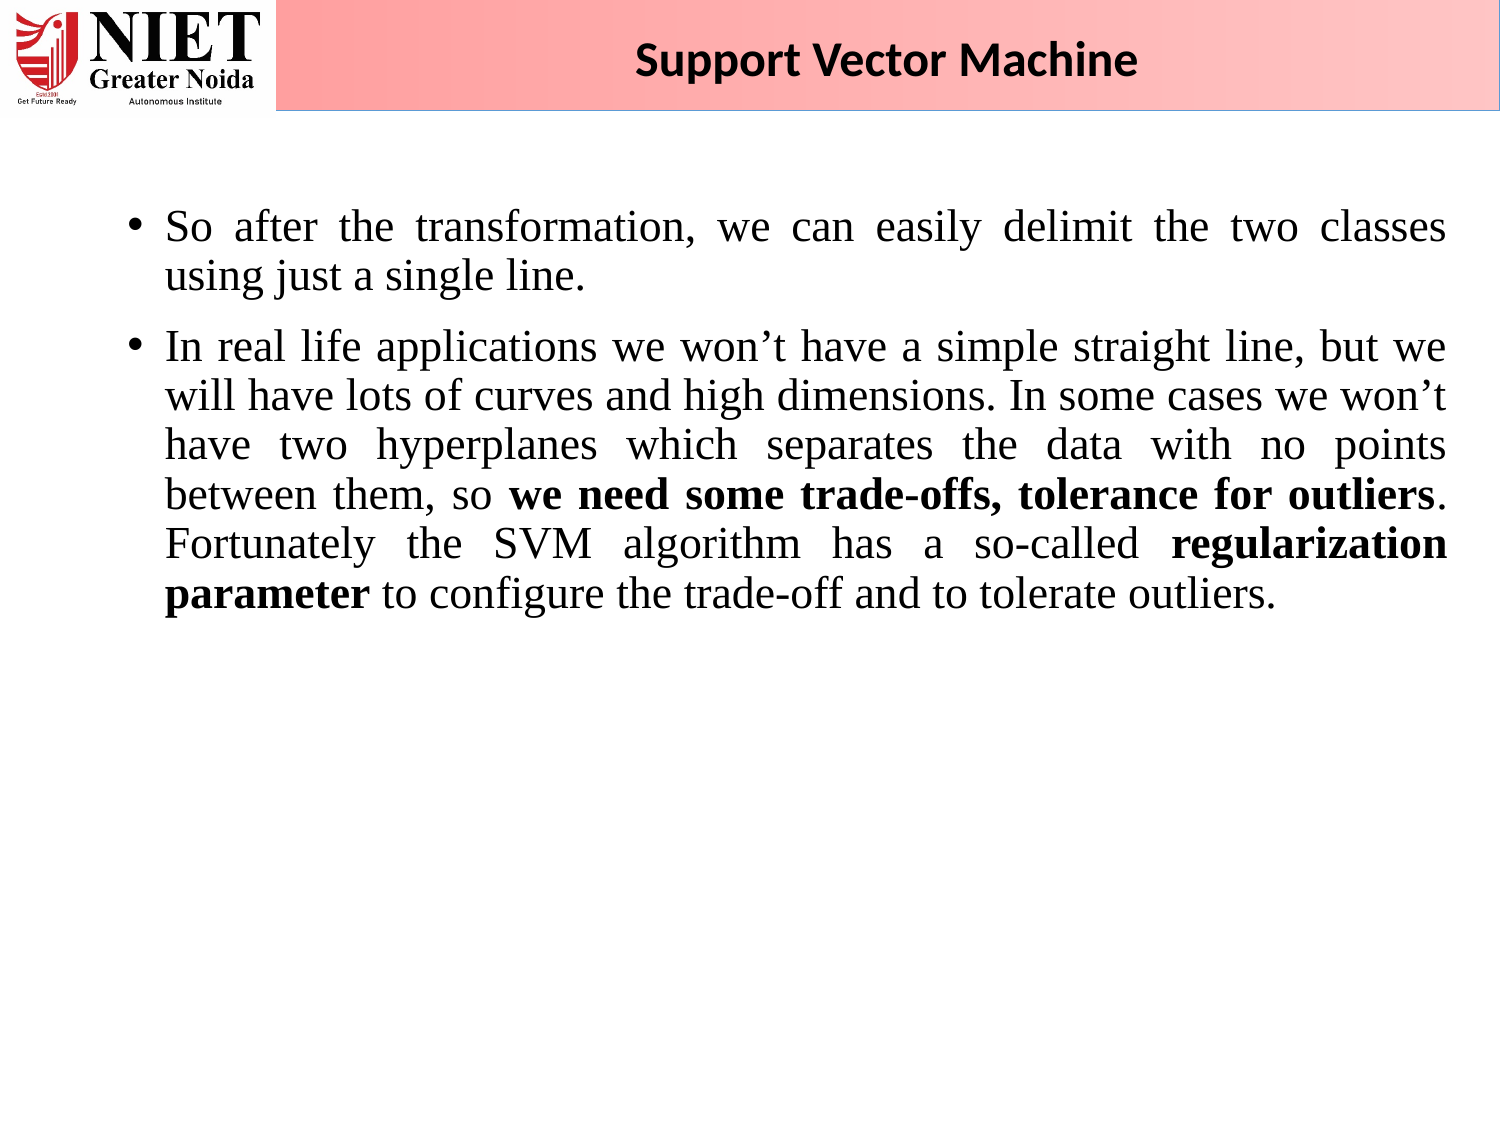

Support Vector Machine
So after the transformation, we can easily delimit the two classes using just a single line.
In real life applications we won’t have a simple straight line, but we will have lots of curves and high dimensions. In some cases we won’t have two hyperplanes which separates the data with no points between them, so we need some trade-offs, tolerance for outliers. Fortunately the SVM algorithm has a so-called regularization parameter to configure the trade-off and to tolerate outliers.